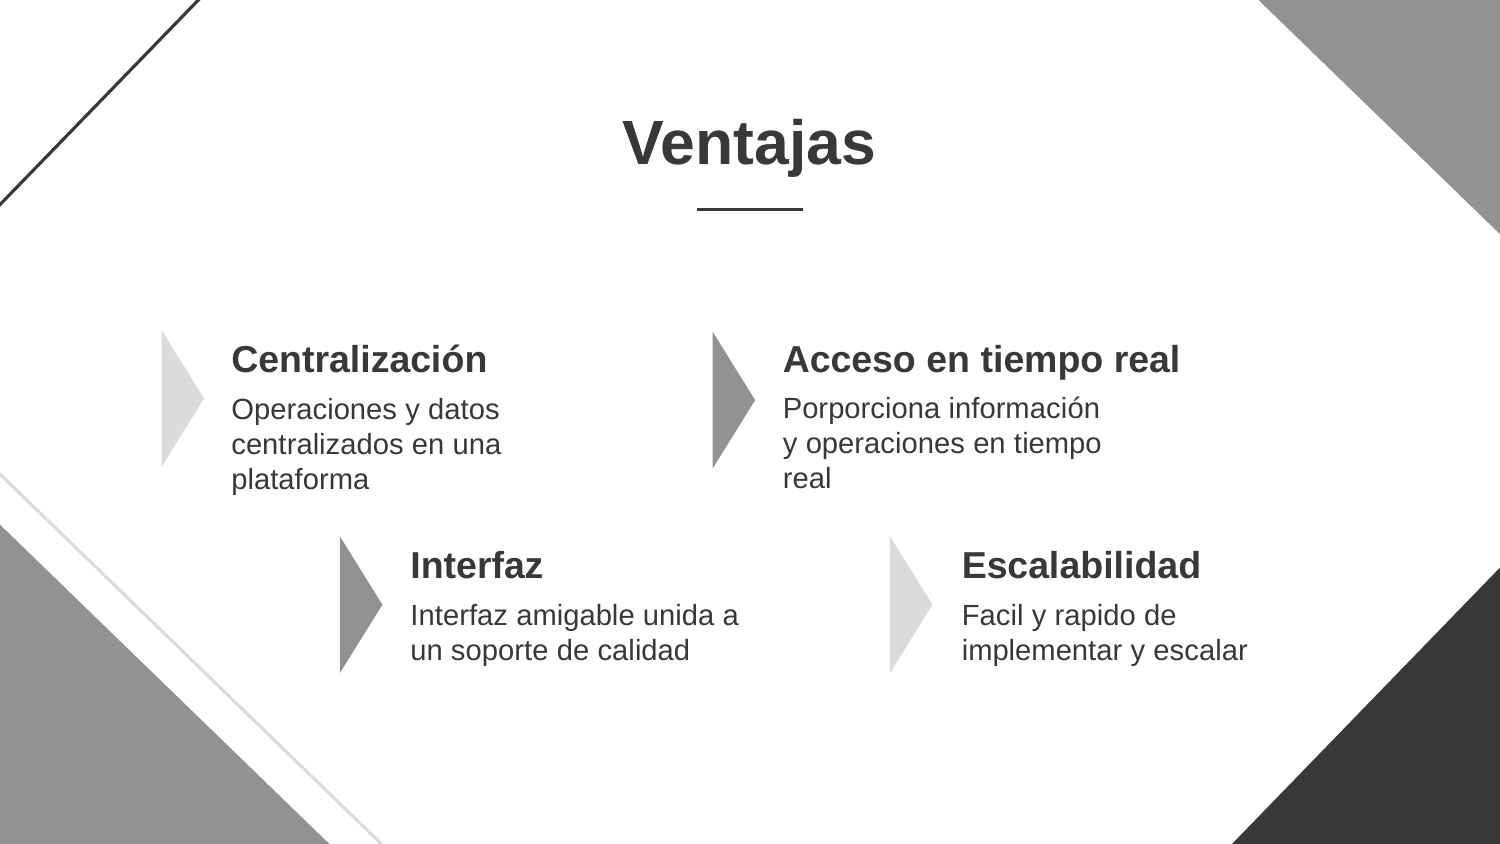

Ventajas
# Centralización
Acceso en tiempo real
Porporciona información y operaciones en tiempo real
Operaciones y datos centralizados en una plataforma

Interfaz
Escalabilidad
Facil y rapido de implementar y escalar
Interfaz amigable unida a un soporte de calidad